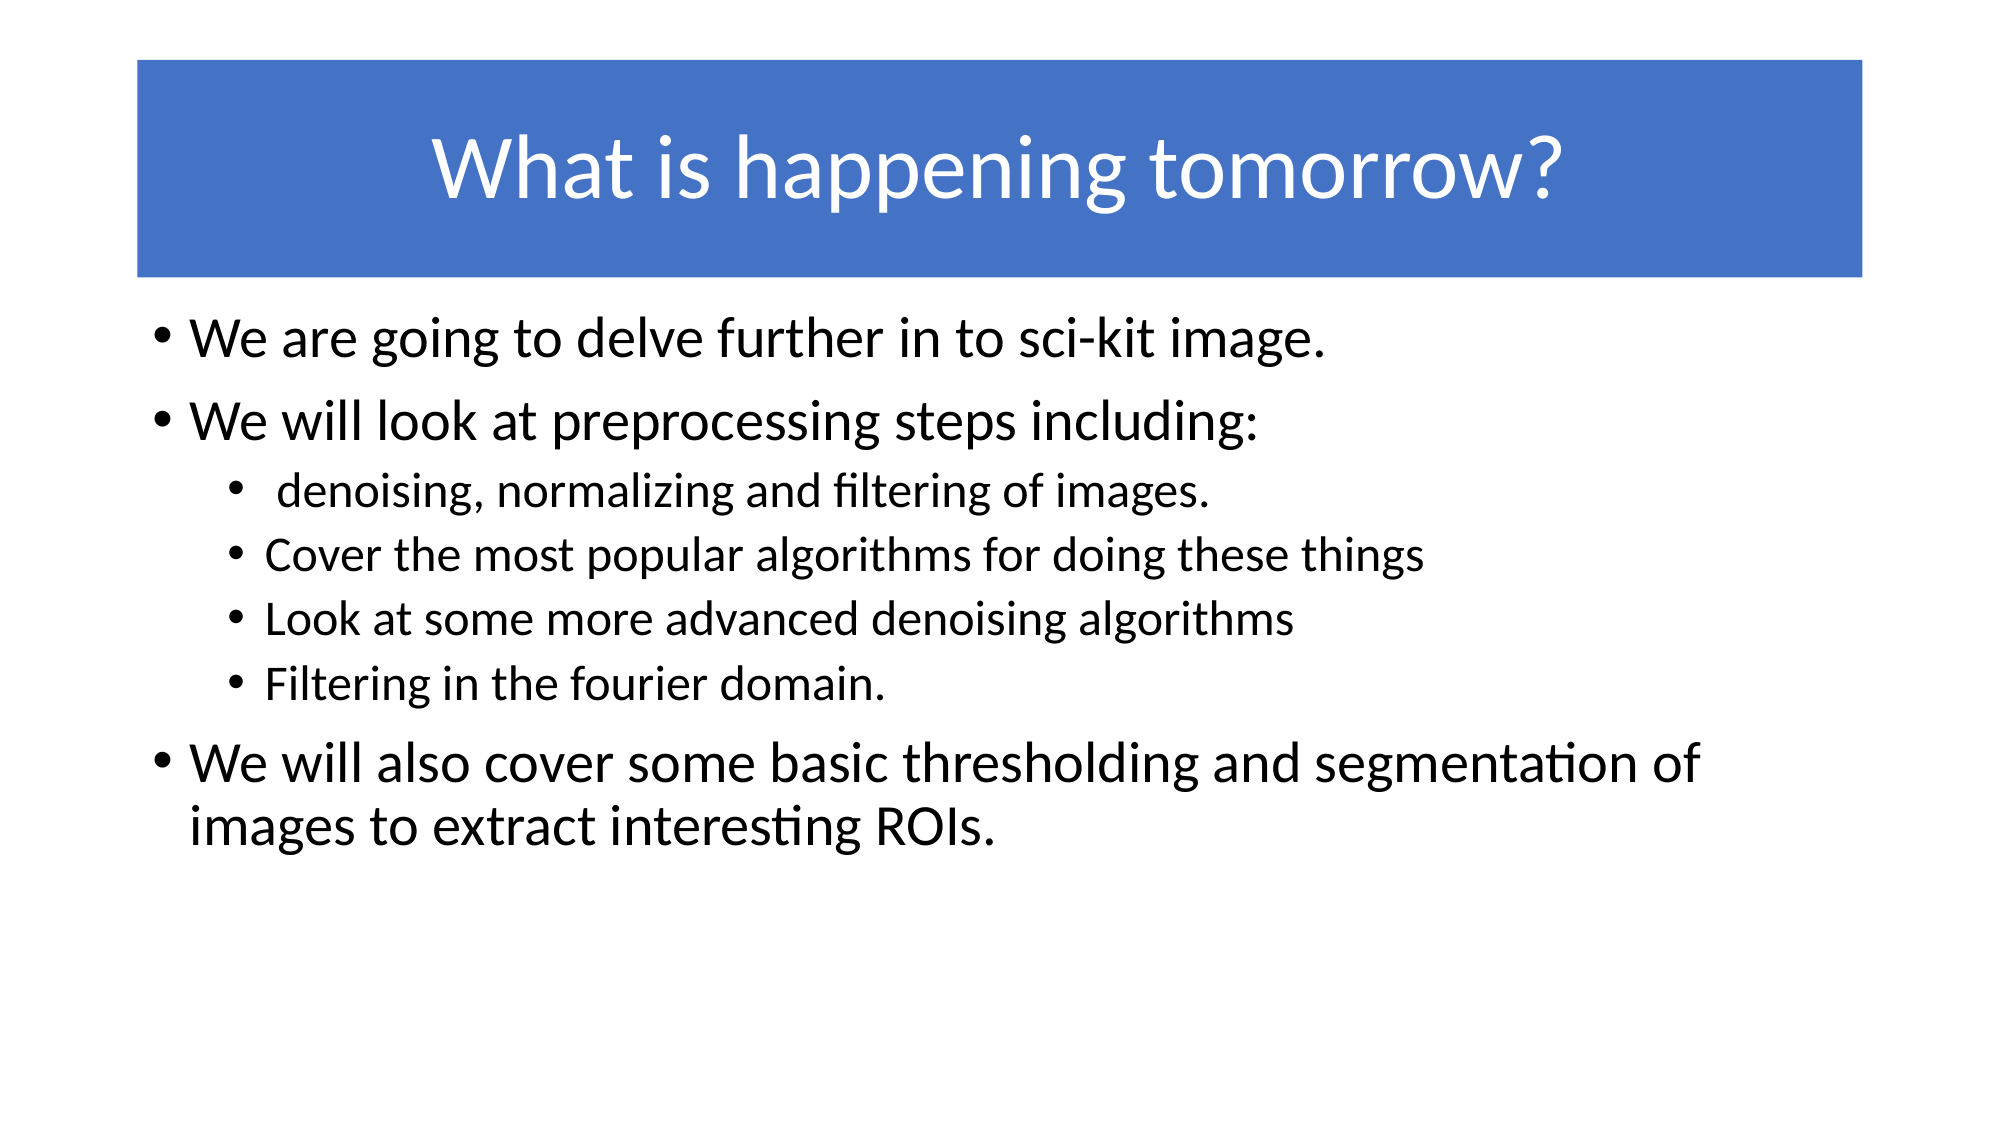

# What is happening tomorrow?
We are going to delve further in to sci-kit image.
We will look at preprocessing steps including:
 denoising, normalizing and filtering of images.
Cover the most popular algorithms for doing these things
Look at some more advanced denoising algorithms
Filtering in the fourier domain.
We will also cover some basic thresholding and segmentation of images to extract interesting ROIs.